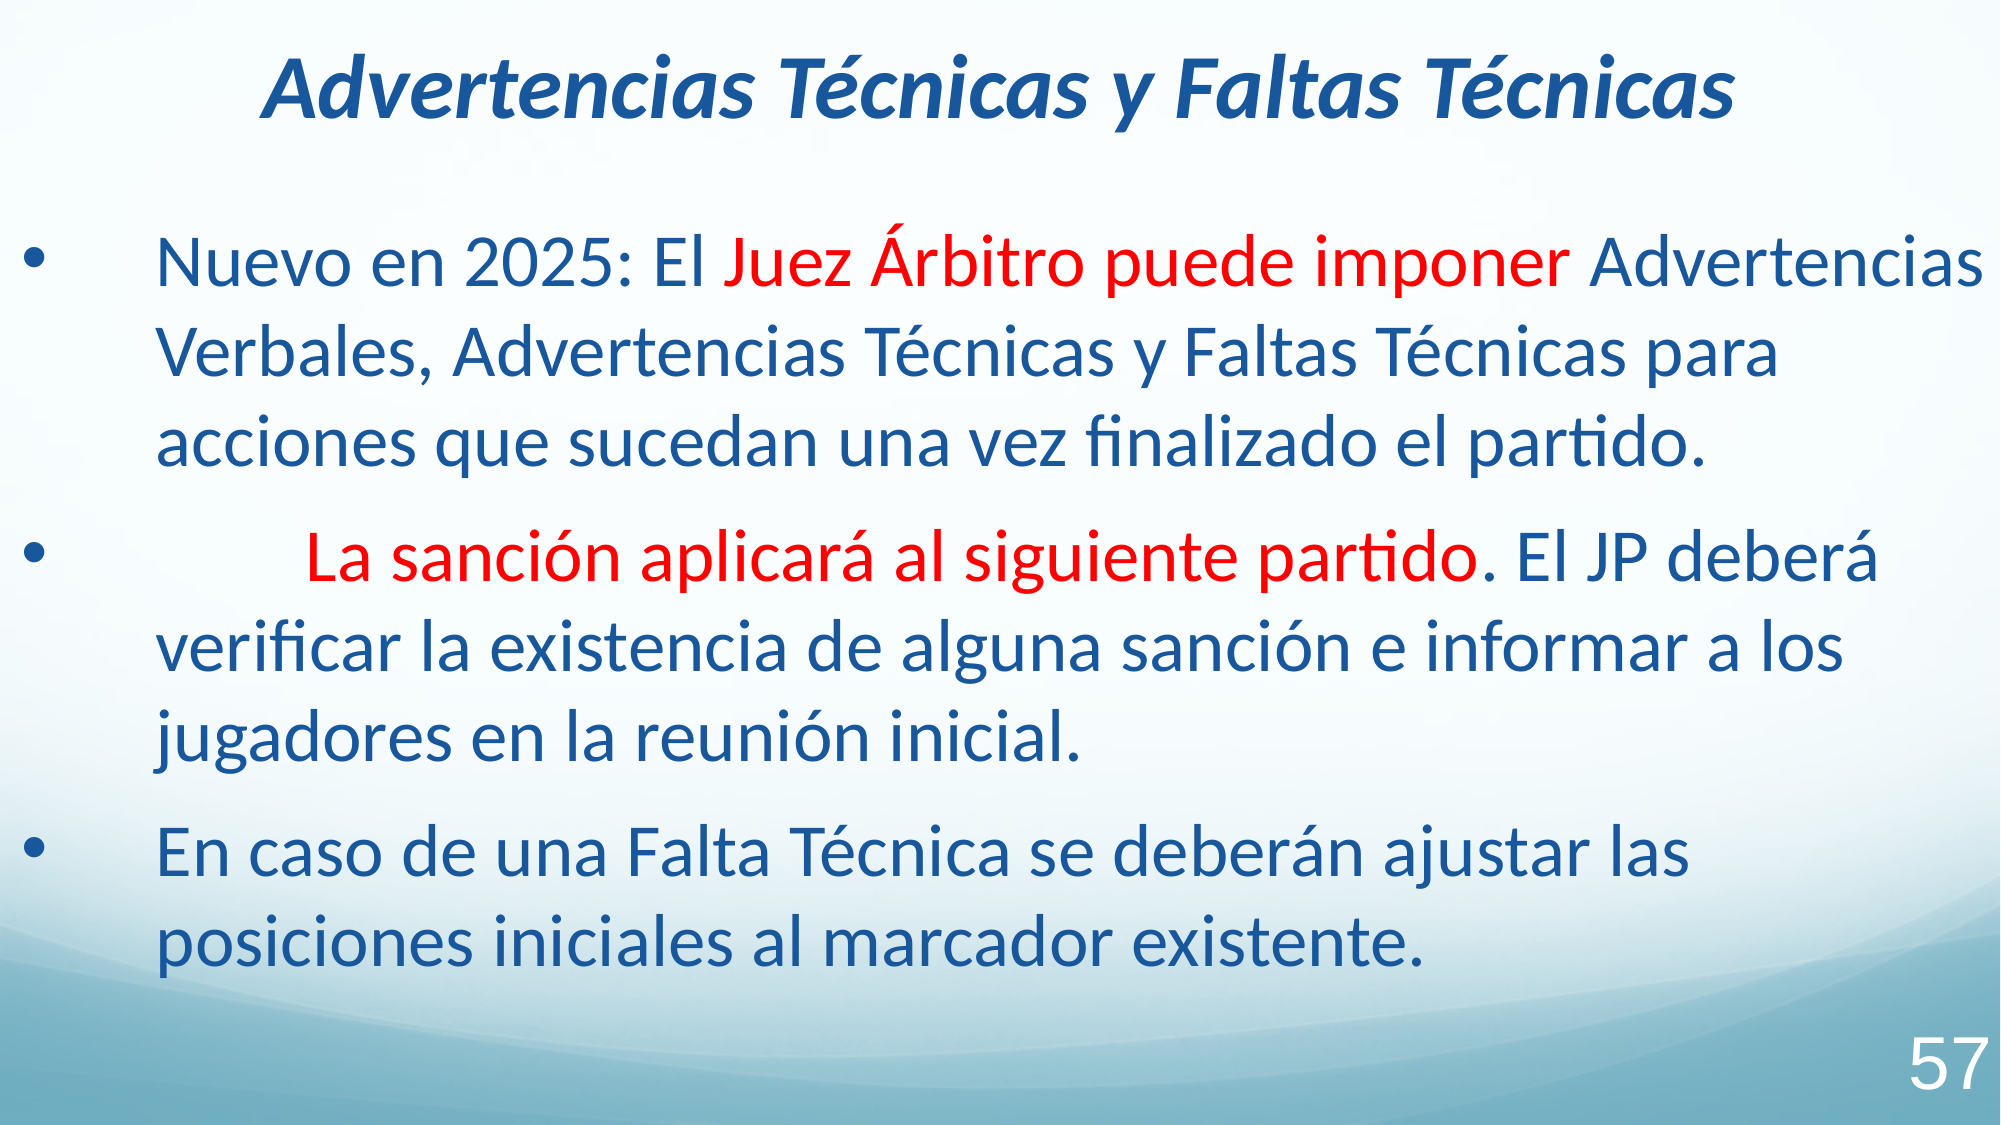

Advertencias Técnicas y Faltas Técnicas
Nuevo en 2025: El Juez Árbitro puede imponer Advertencias Verbales, Advertencias Técnicas y Faltas Técnicas para acciones que sucedan una vez finalizado el partido.
	La sanción aplicará al siguiente partido. El JP deberá verificar la existencia de alguna sanción e informar a los jugadores en la reunión inicial.
En caso de una Falta Técnica se deberán ajustar las posiciones iniciales al marcador existente.

57